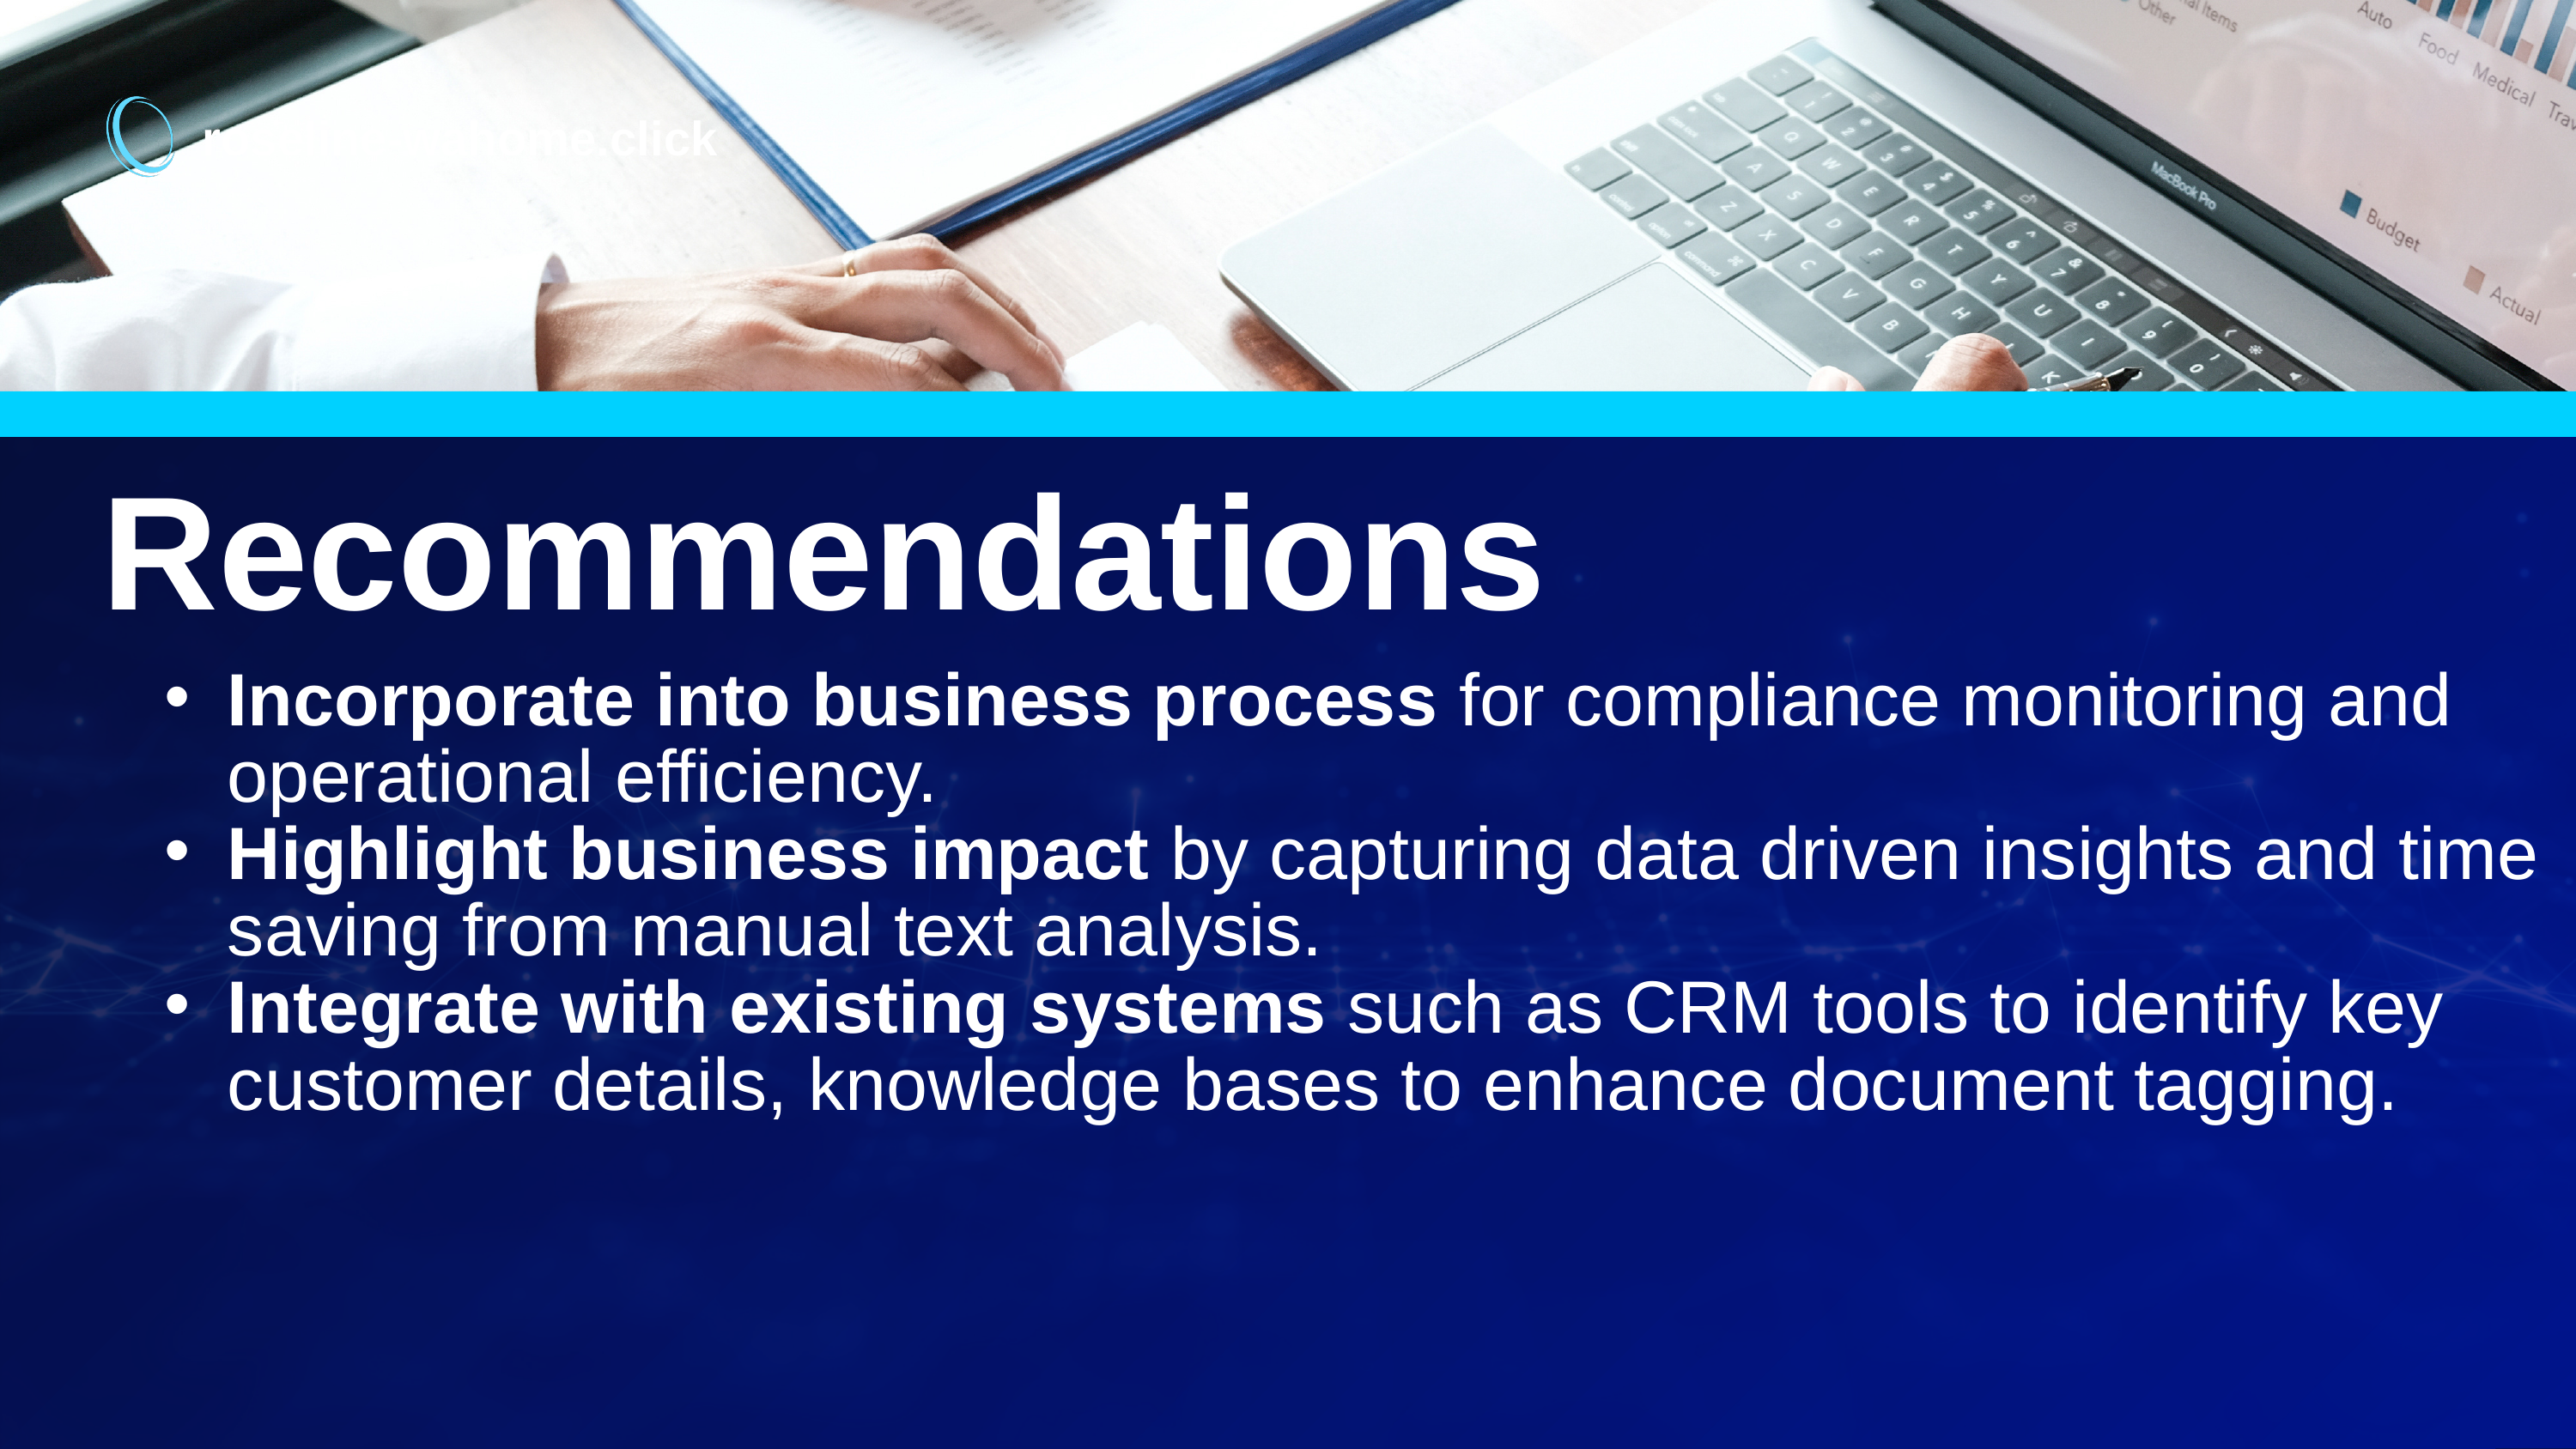

roseline-wahome.click
Recommendations
Incorporate into business process for compliance monitoring and operational efficiency.
Highlight business impact by capturing data driven insights and time saving from manual text analysis.
Integrate with existing systems such as CRM tools to identify key customer details, knowledge bases to enhance document tagging.